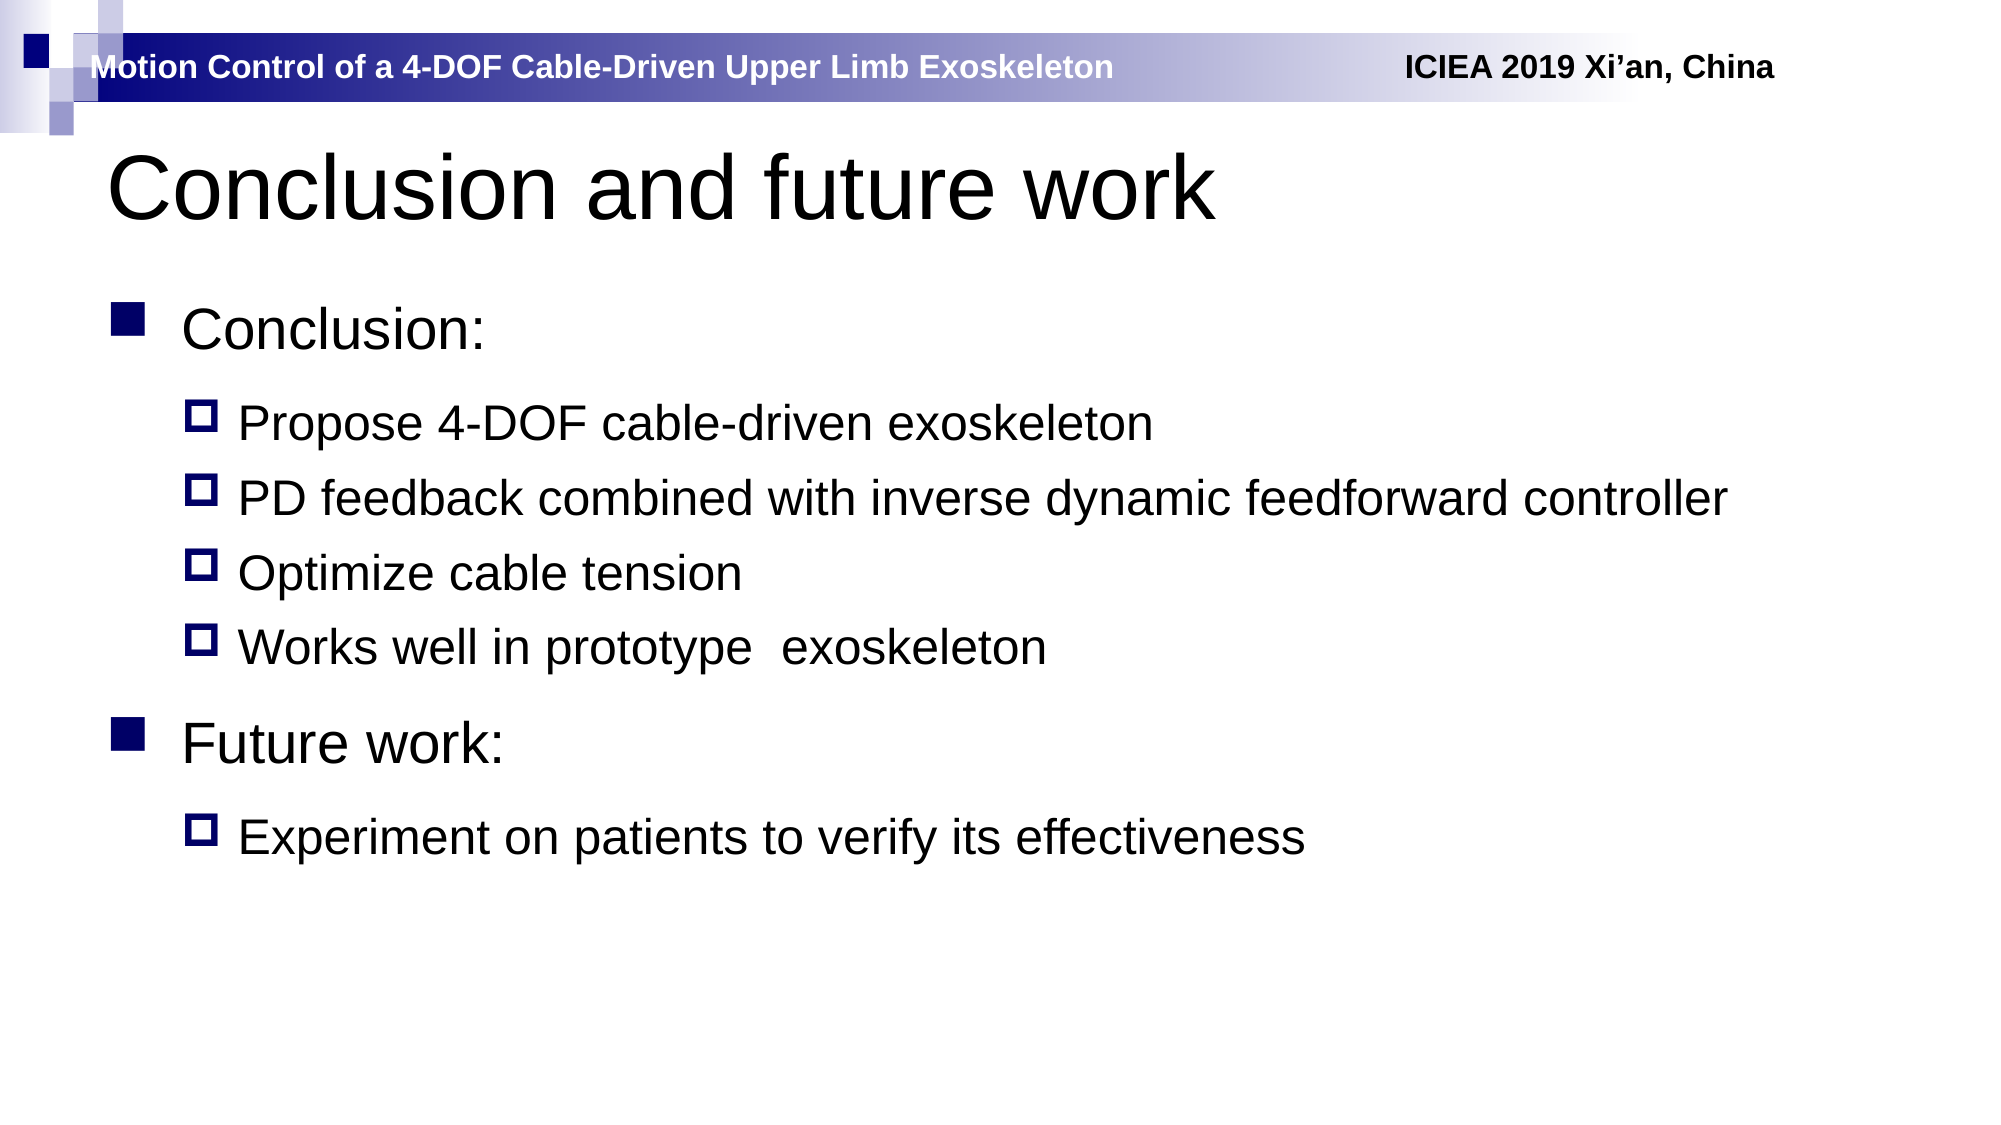

# Conclusion and future work
Conclusion:
Propose 4-DOF cable-driven exoskeleton
PD feedback combined with inverse dynamic feedforward controller
Optimize cable tension
Works well in prototype  exoskeleton
Future work:
Experiment on patients to verify its effectiveness